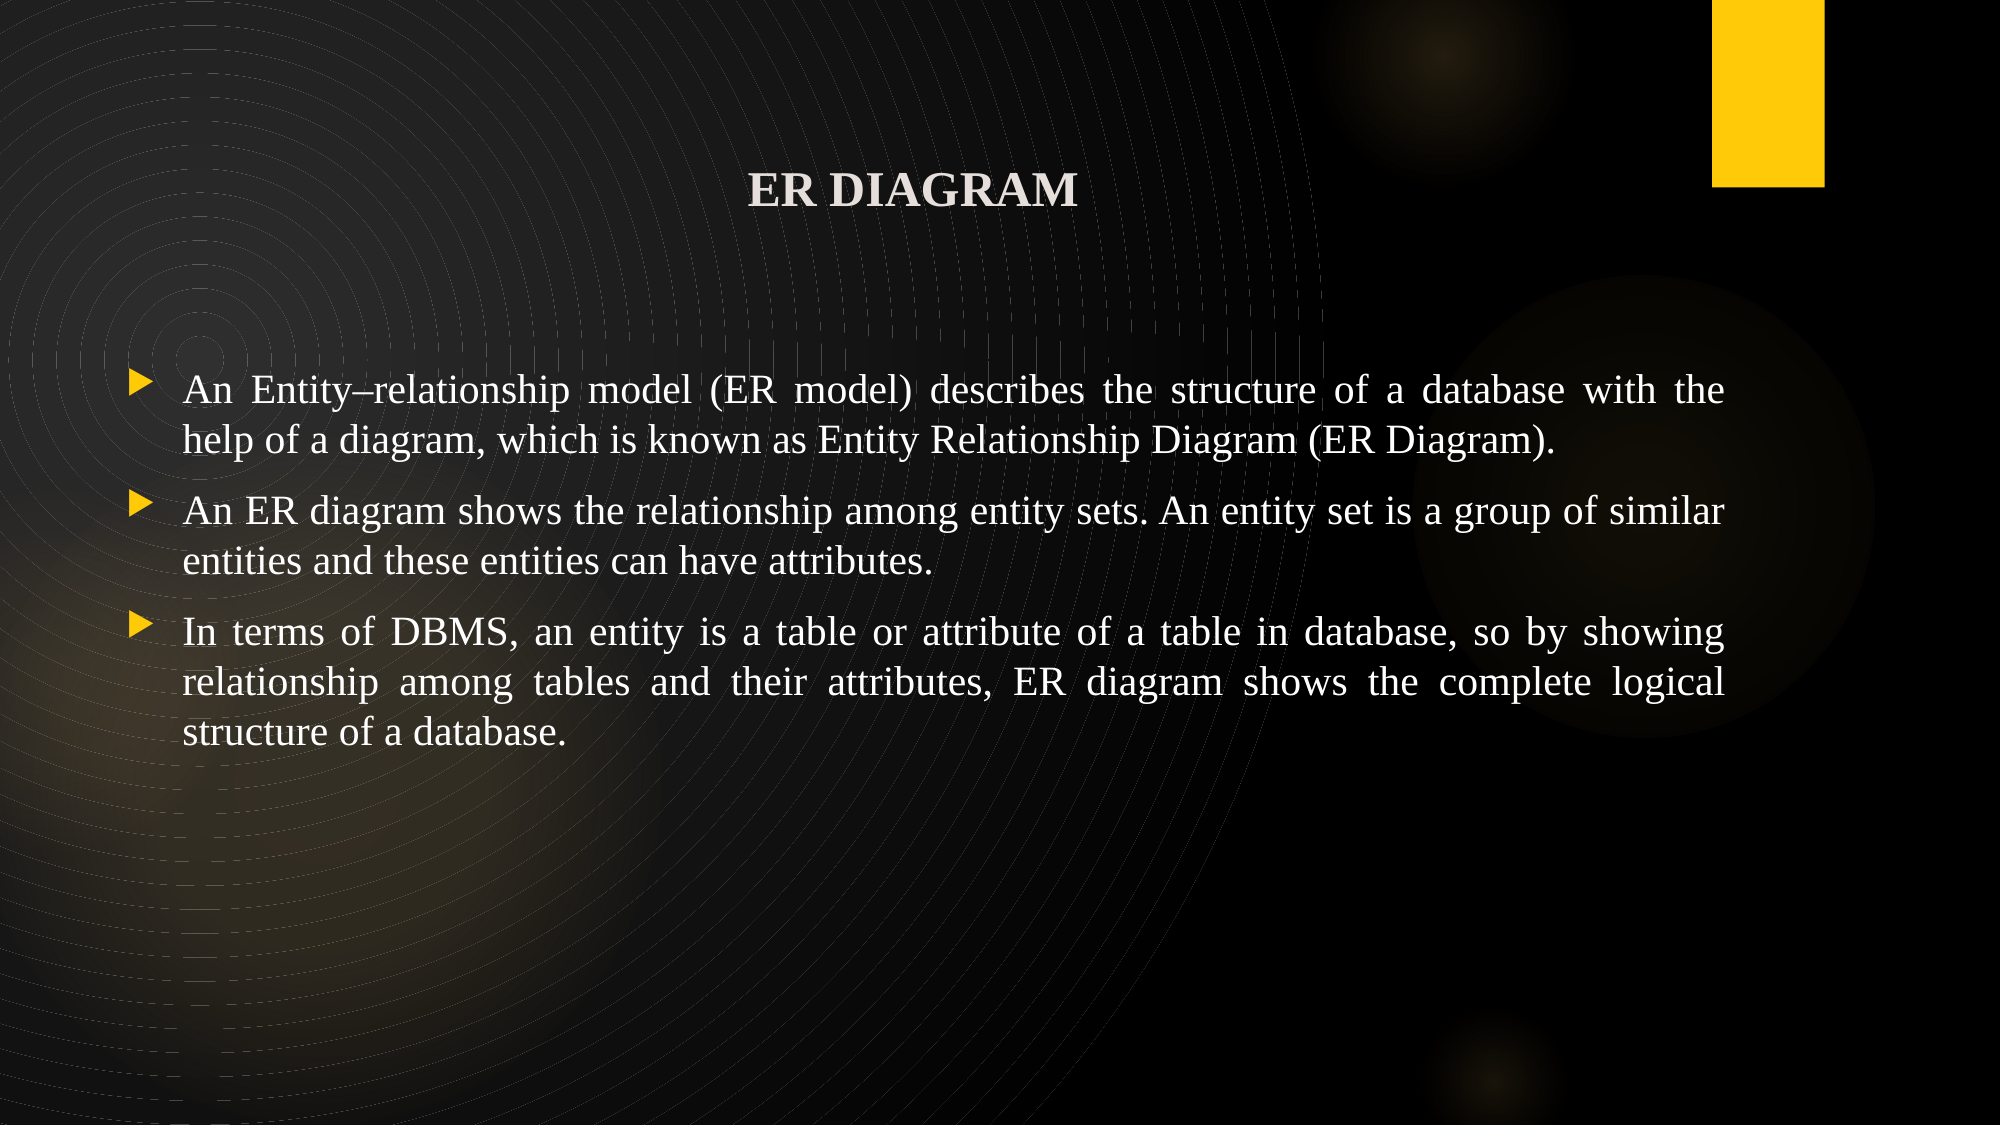

# ER DIAGRAM
An Entity–relationship model (ER model) describes the structure of a database with the help of a diagram, which is known as Entity Relationship Diagram (ER Diagram).
An ER diagram shows the relationship among entity sets. An entity set is a group of similar entities and these entities can have attributes.
In terms of DBMS, an entity is a table or attribute of a table in database, so by showing relationship among tables and their attributes, ER diagram shows the complete logical structure of a database.